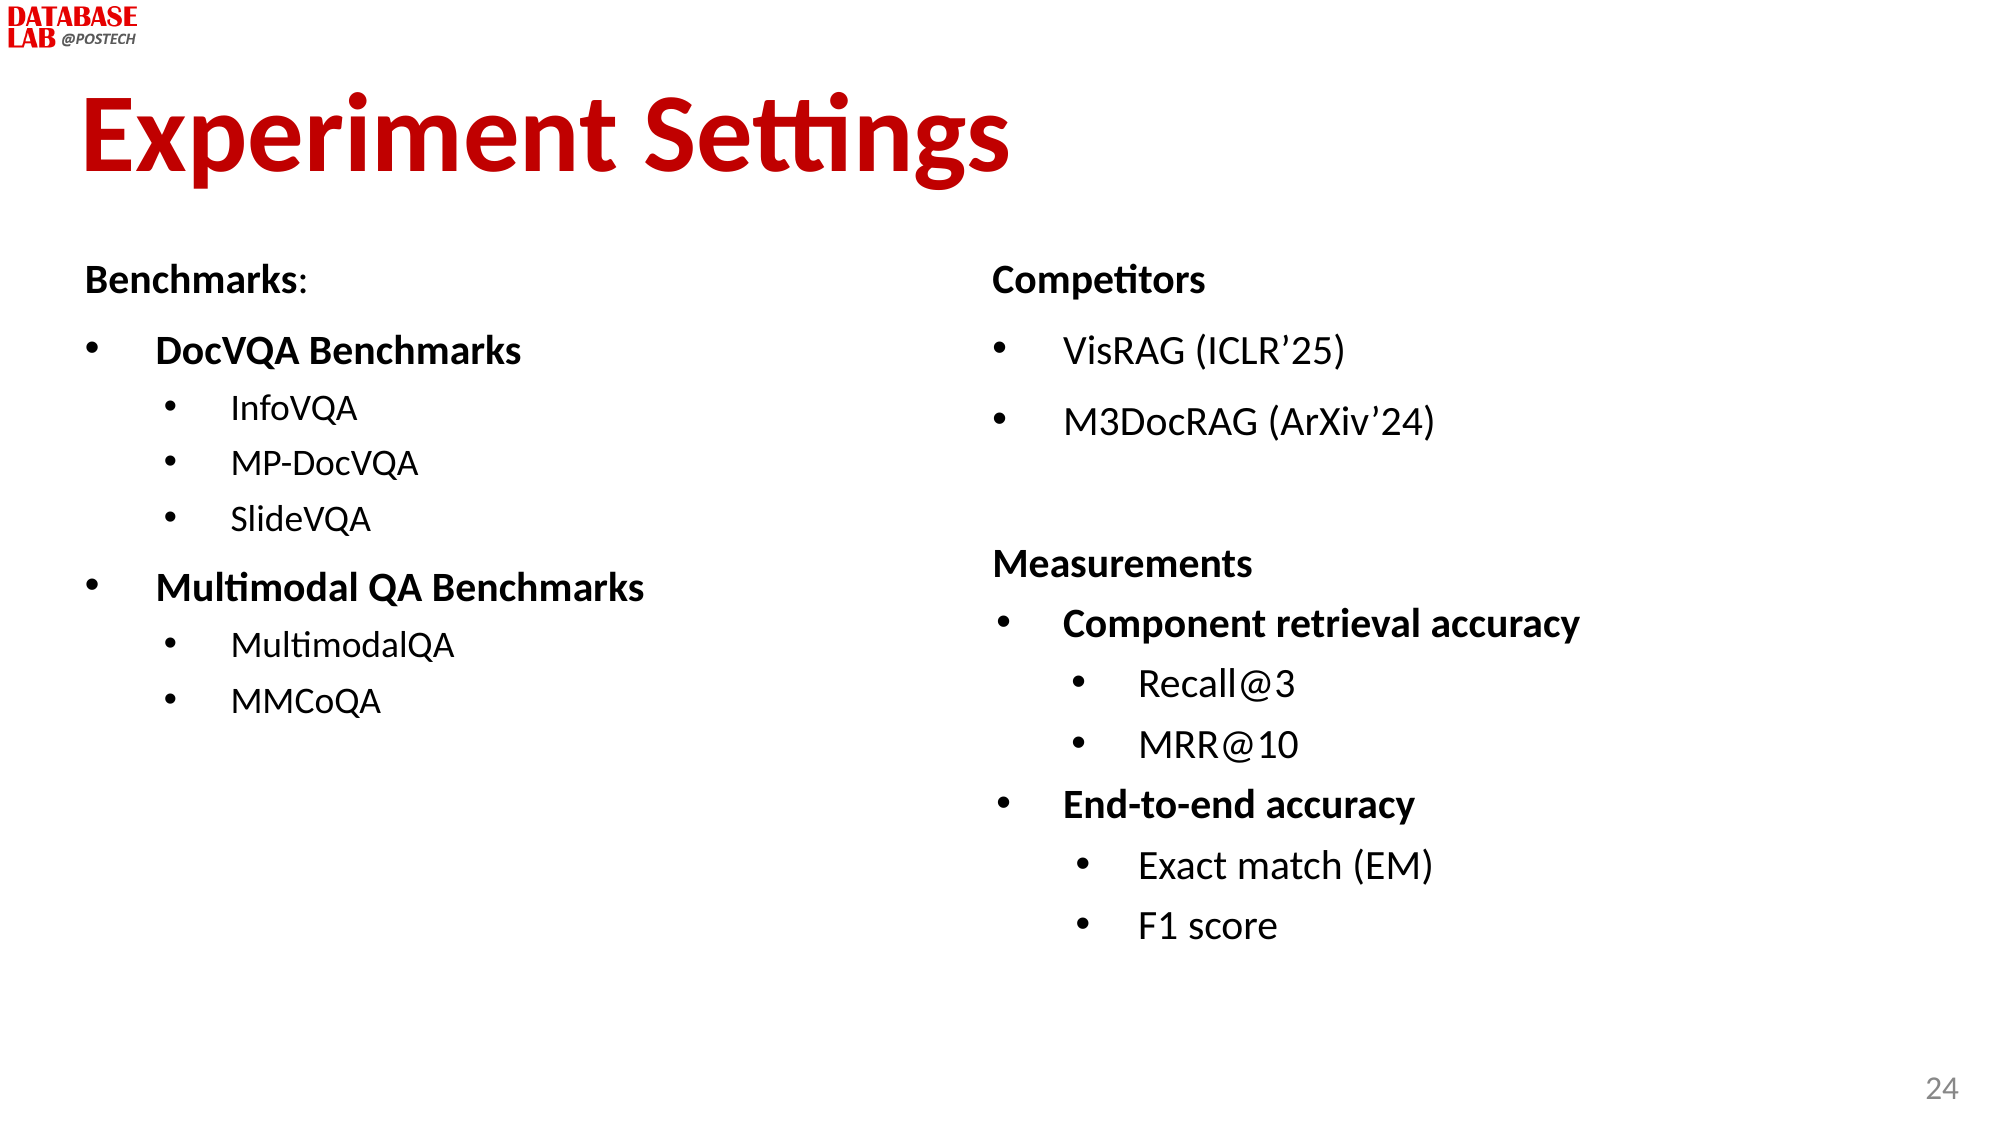

# Experiment Settings
Benchmarks:
DocVQA Benchmarks
InfoVQA
MP-DocVQA
SlideVQA
Multimodal QA Benchmarks
MultimodalQA
MMCoQA
Competitors
VisRAG (ICLR’25)
M3DocRAG (ArXiv’24)

Measurements
Component retrieval accuracy
Recall@3
MRR@10
End-to-end accuracy
Exact match (EM)
F1 score

24